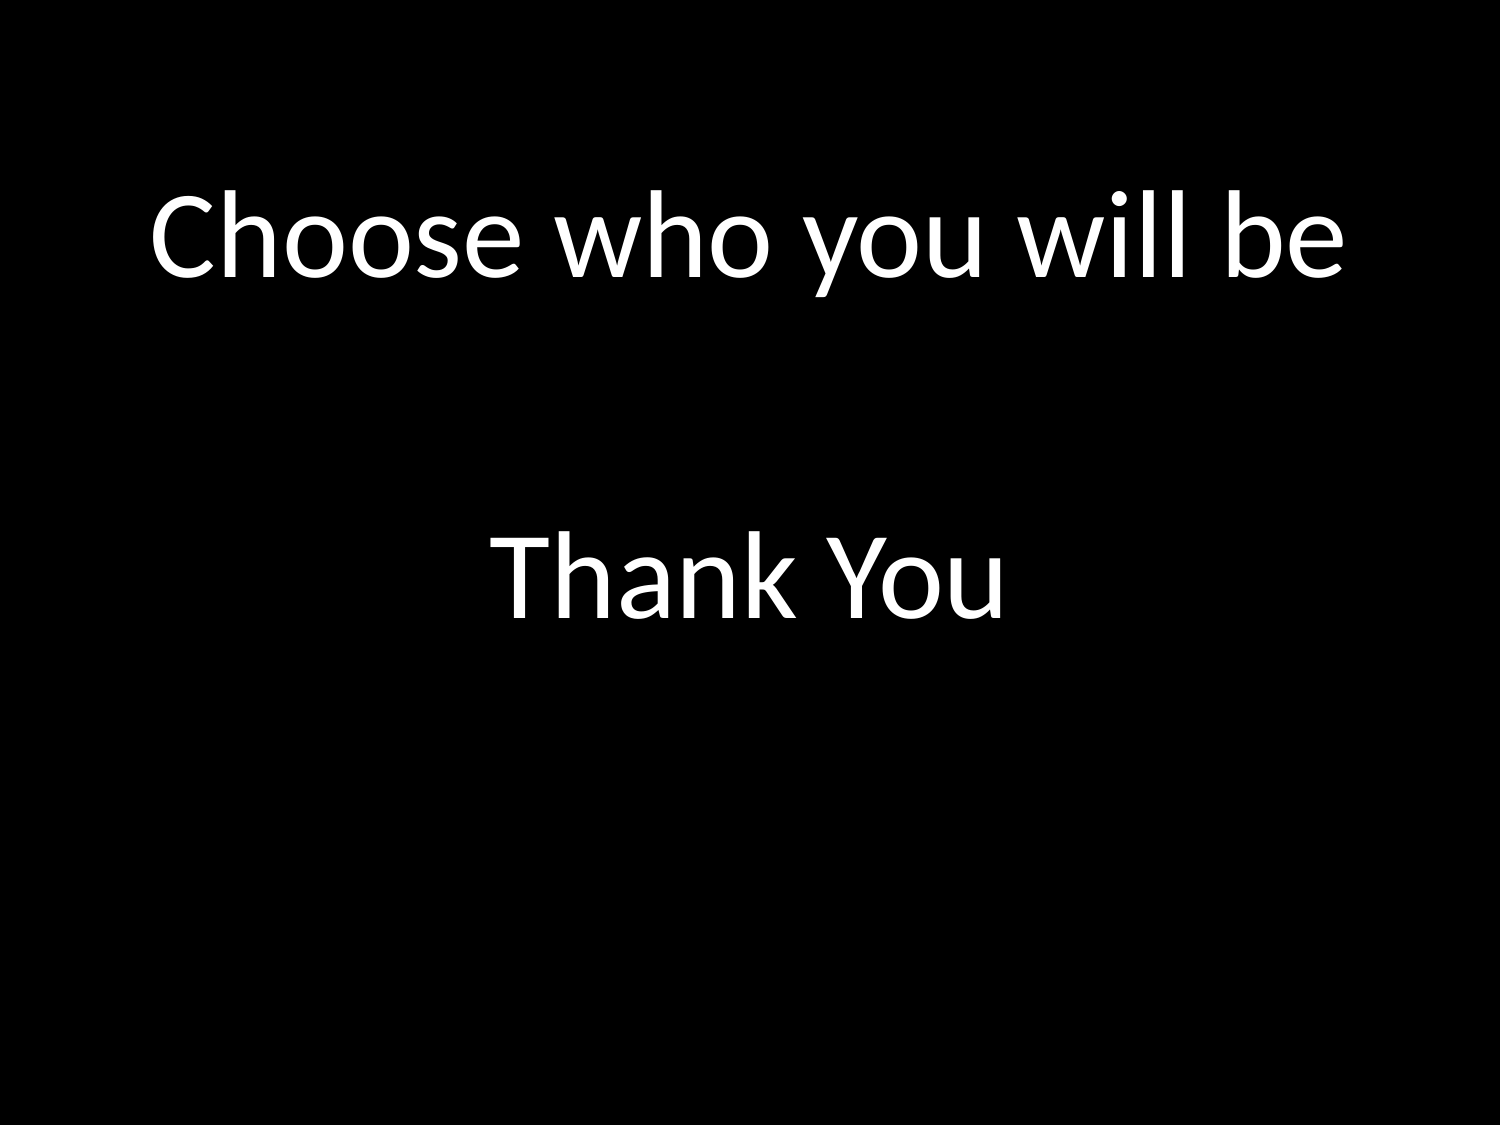

Choose who you will be
Thank You